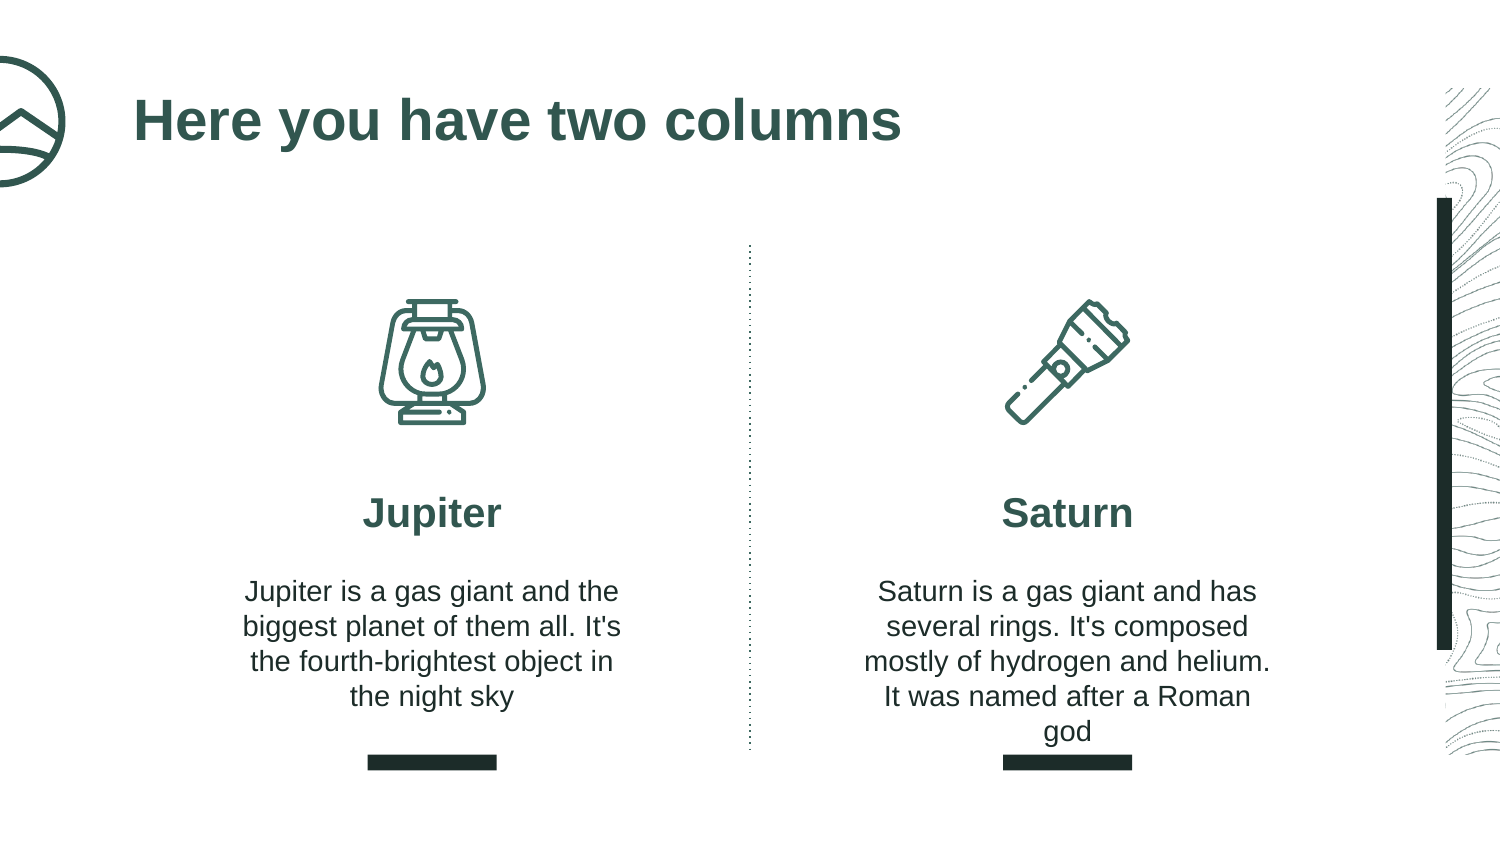

# Here you have two columns

Jupiter
Saturn
Jupiter is a gas giant and the biggest planet of them all. It's the fourth-brightest object in the night sky
Saturn is a gas giant and has several rings. It's composed mostly of hydrogen and helium. It was named after a Roman god